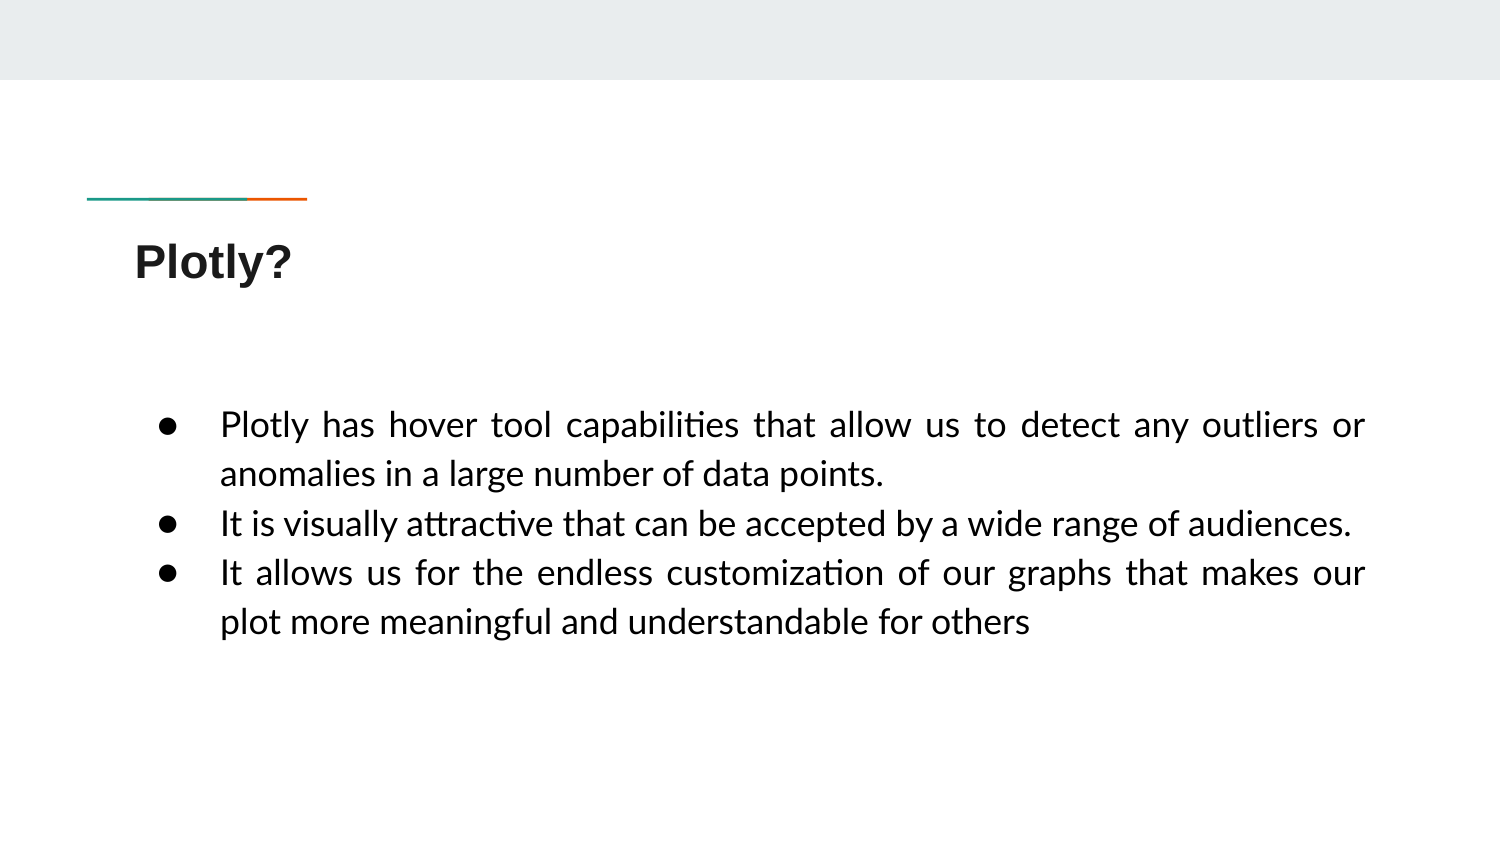

# Plotly?

Plotly has hover tool capabilities that allow us to detect any outliers or anomalies in a large number of data points.
It is visually attractive that can be accepted by a wide range of audiences.
It allows us for the endless customization of our graphs that makes our plot more meaningful and understandable for others